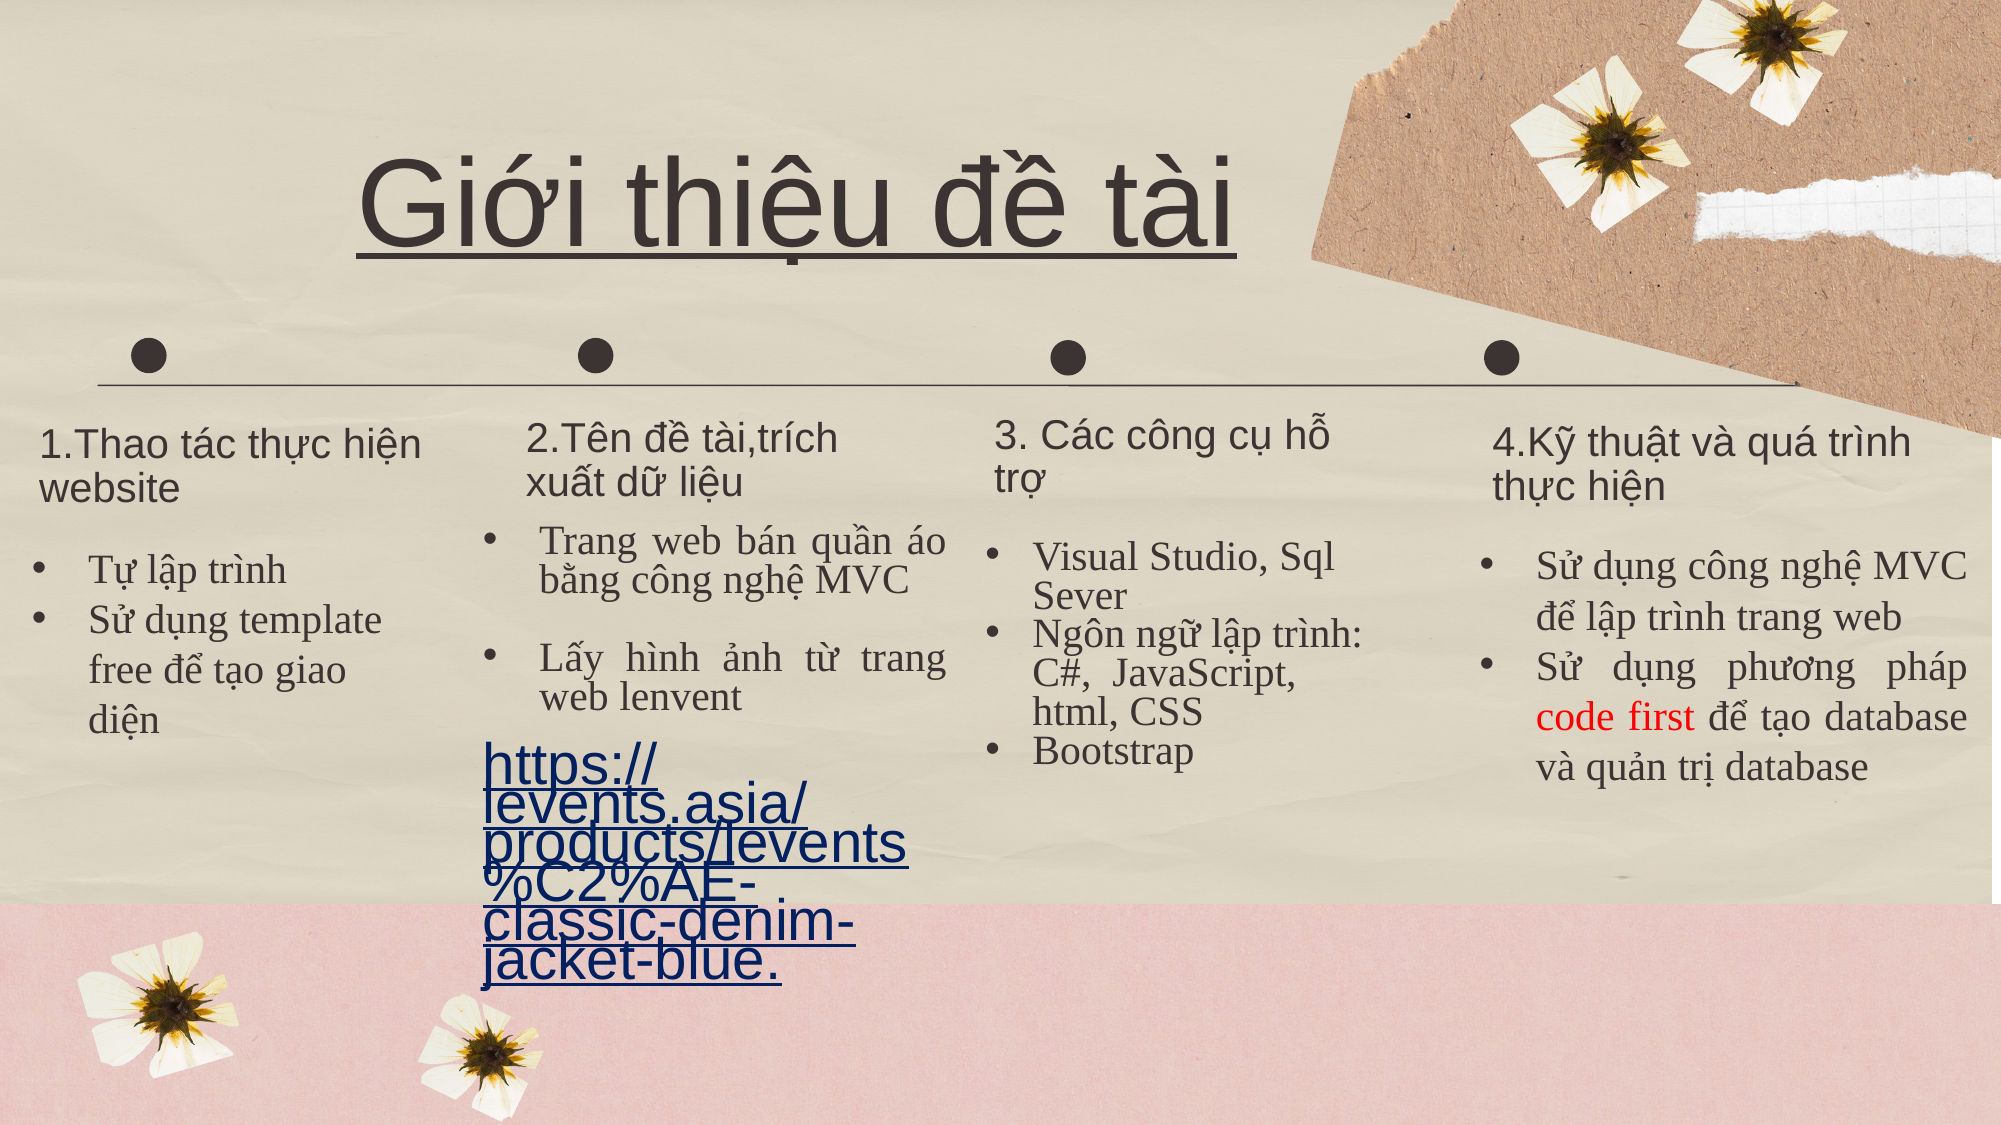

Giới thiệu đề tài

3. Các công cụ hỗ trợ

Visual Studio, Sql Sever
Ngôn ngữ lập trình: C#,  JavaScript, html, CSS
Bootstrap
2.Tên đề tài,trích xuất dữ liệu

Trang web bán quần áo bằng công nghệ MVC

Lấy hình ảnh từ trang web lenvent
https://levents.asia/products/levents%C2%AE-classic-denim-jacket-blue.
4.Kỹ thuật và quá trình thực hiện

Sử dụng công nghệ MVC để lập trình trang web
Sử dụng phương pháp code first để tạo database và quản trị database

1.Thao tác thực hiện website
Tự lập trình
Sử dụng template free để tạo giao diện